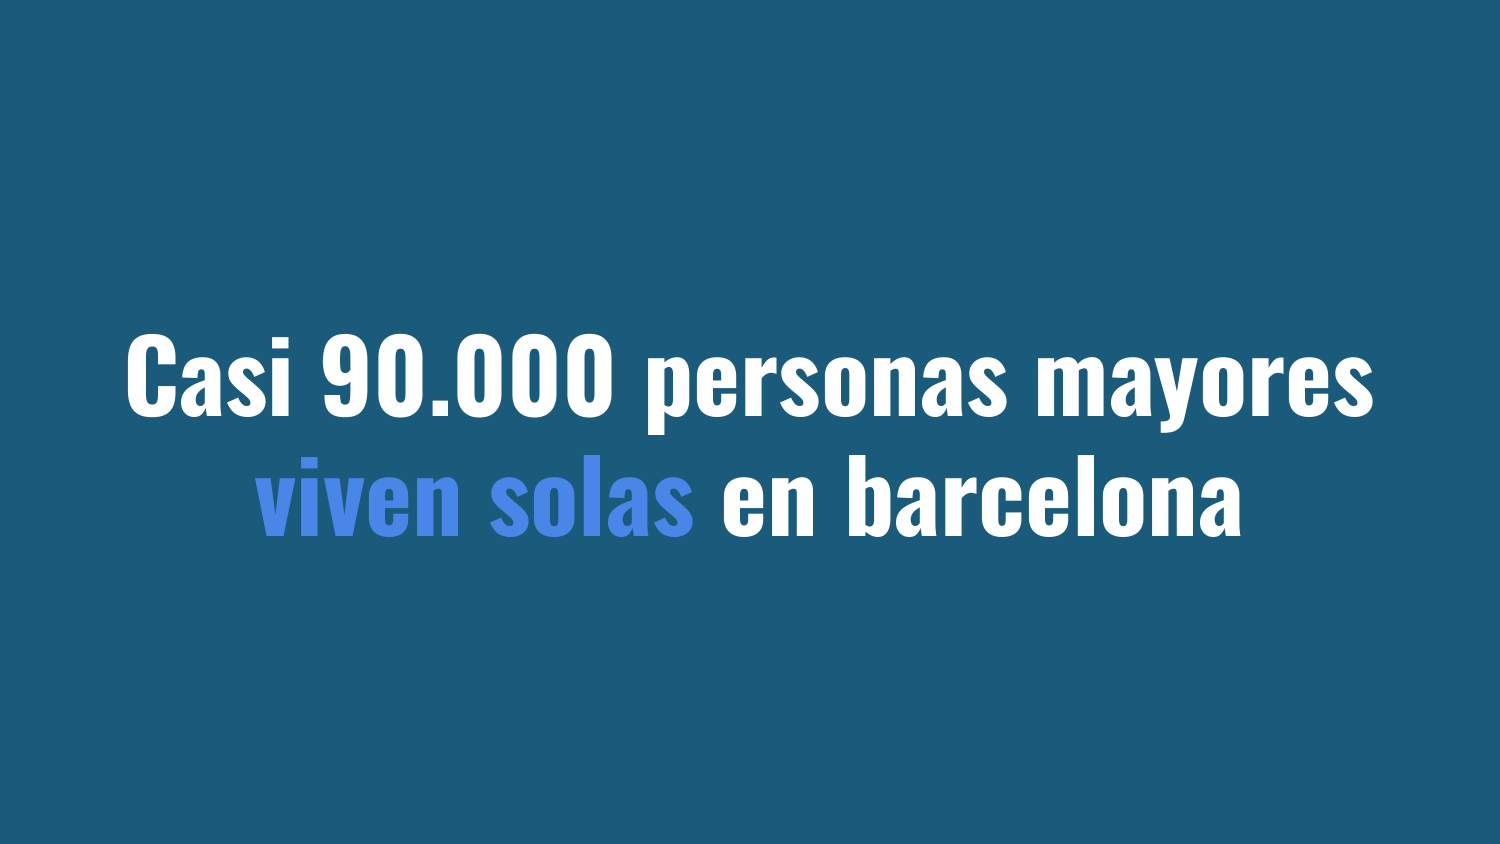

# Casi 90.000 personas mayores viven solas en barcelona